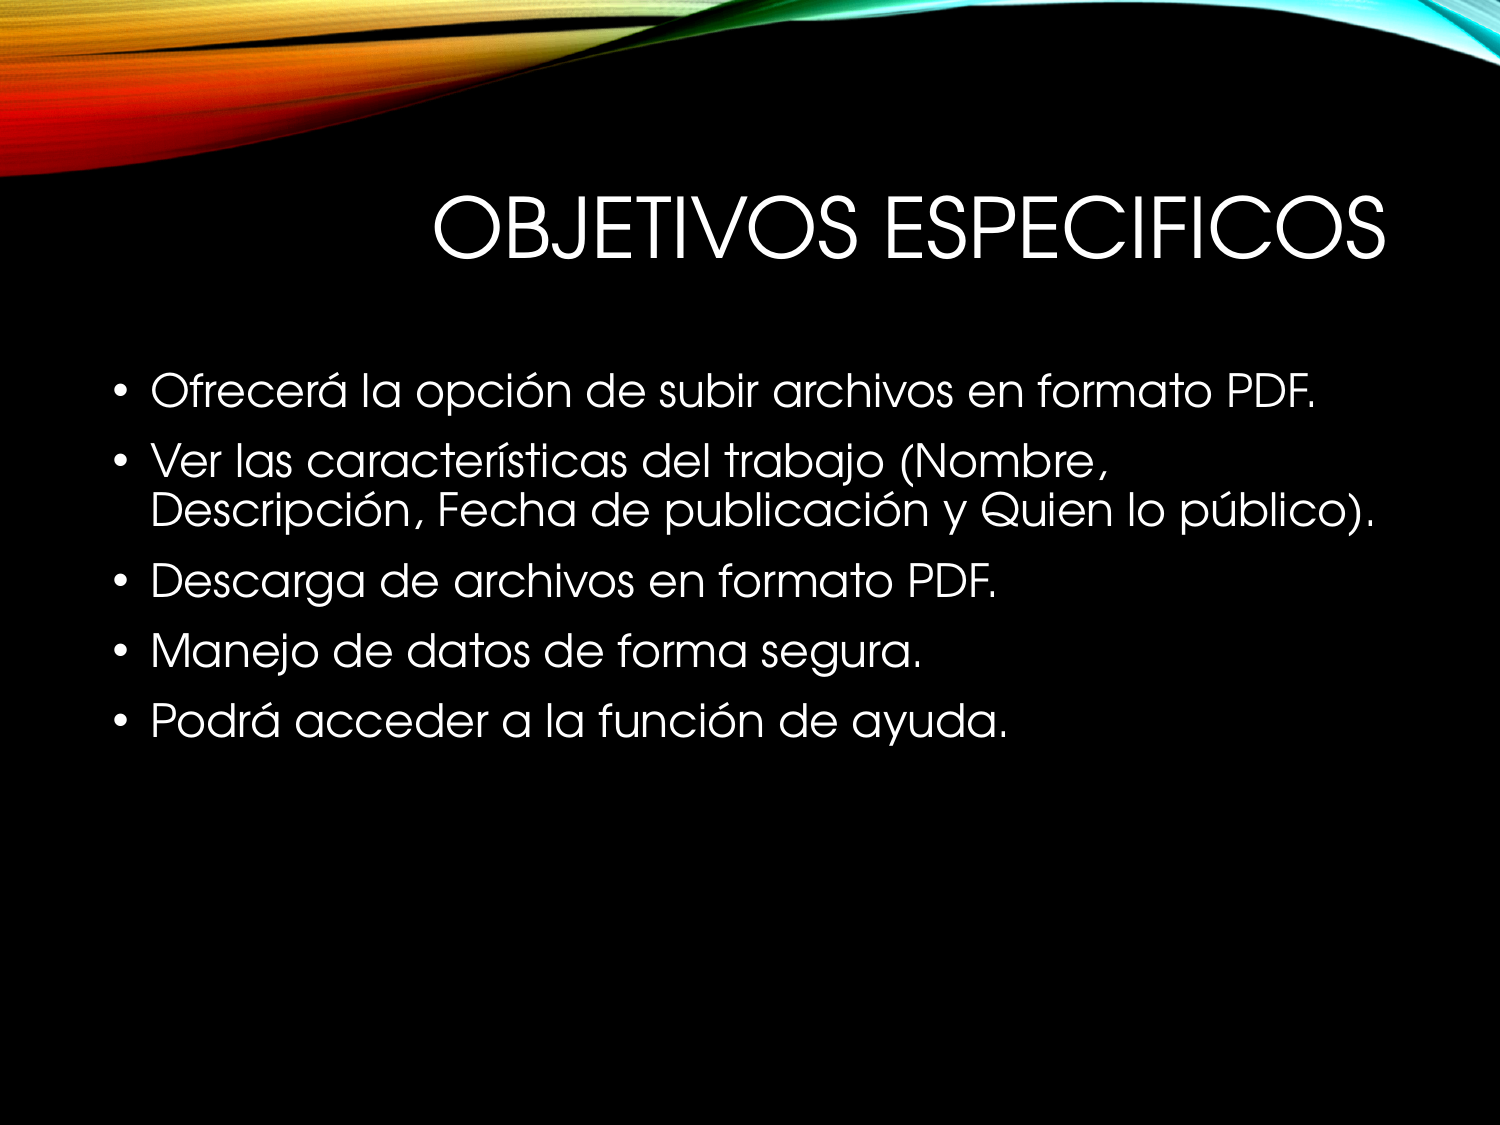

# Objetivos especificos
Ofrecerá la opción de subir archivos en formato PDF.
Ver las características del trabajo (Nombre, Descripción, Fecha de publicación y Quien lo público).
Descarga de archivos en formato PDF.
Manejo de datos de forma segura.
Podrá acceder a la función de ayuda.